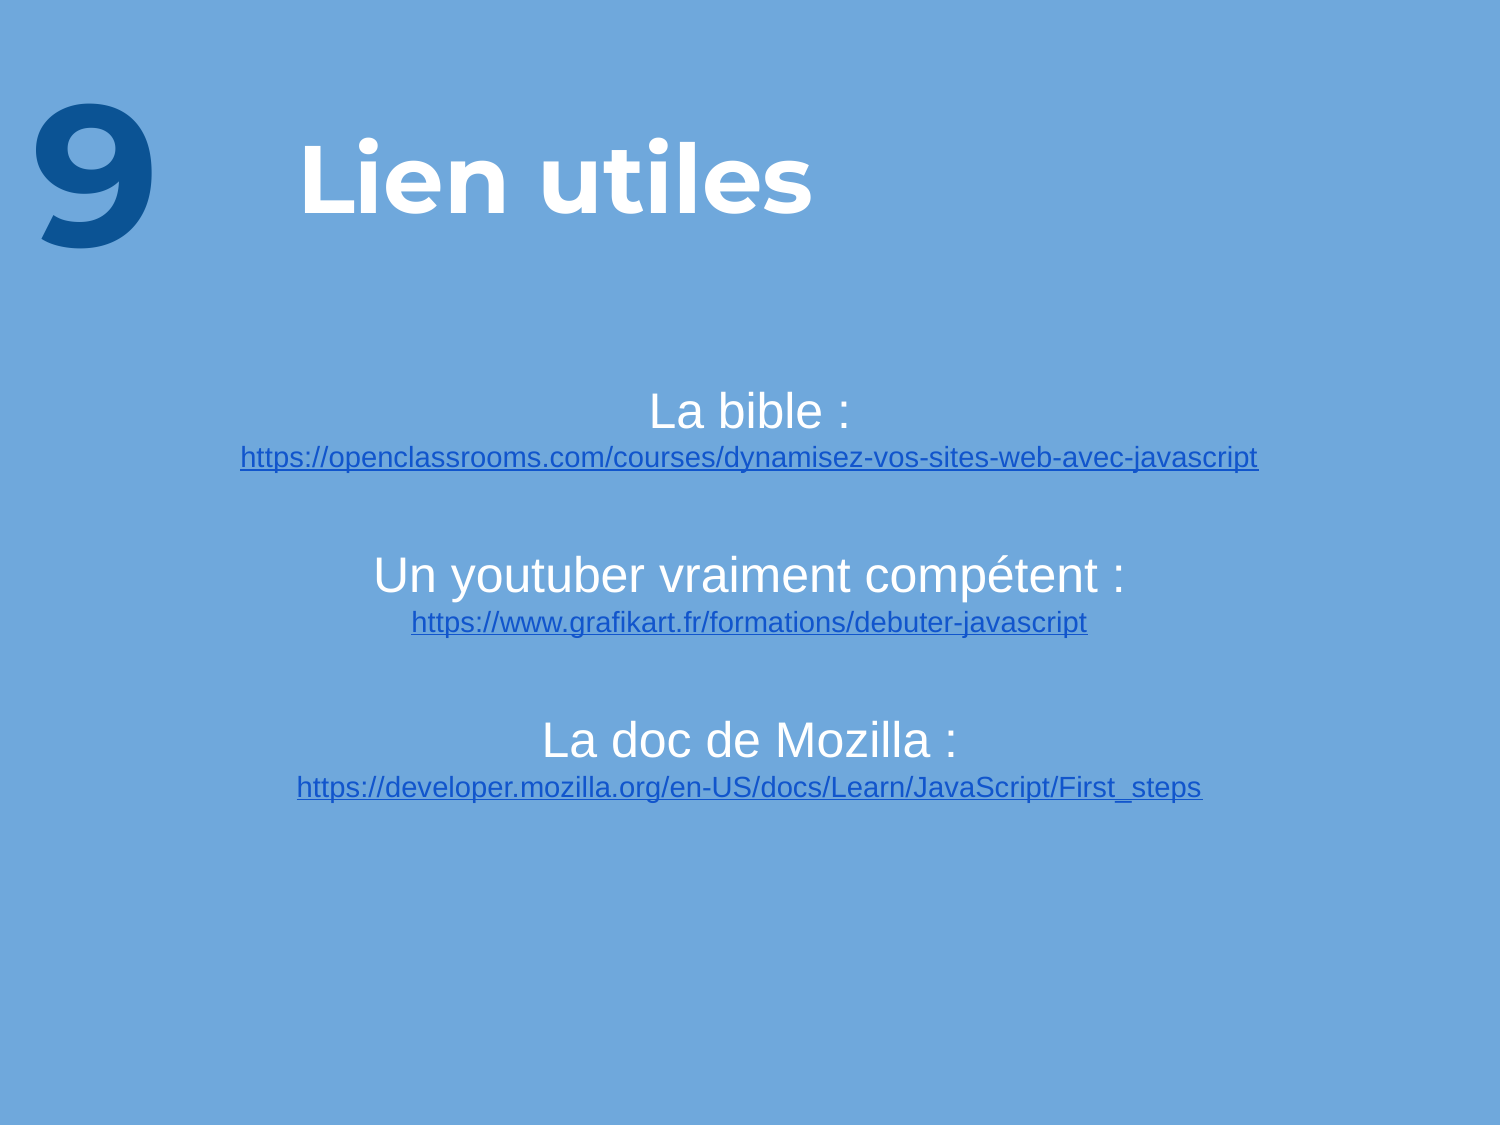

9
Lien utiles
La bible :
https://openclassrooms.com/courses/dynamisez-vos-sites-web-avec-javascript

Un youtuber vraiment compétent :
https://www.grafikart.fr/formations/debuter-javascript

La doc de Mozilla :
https://developer.mozilla.org/en-US/docs/Learn/JavaScript/First_steps